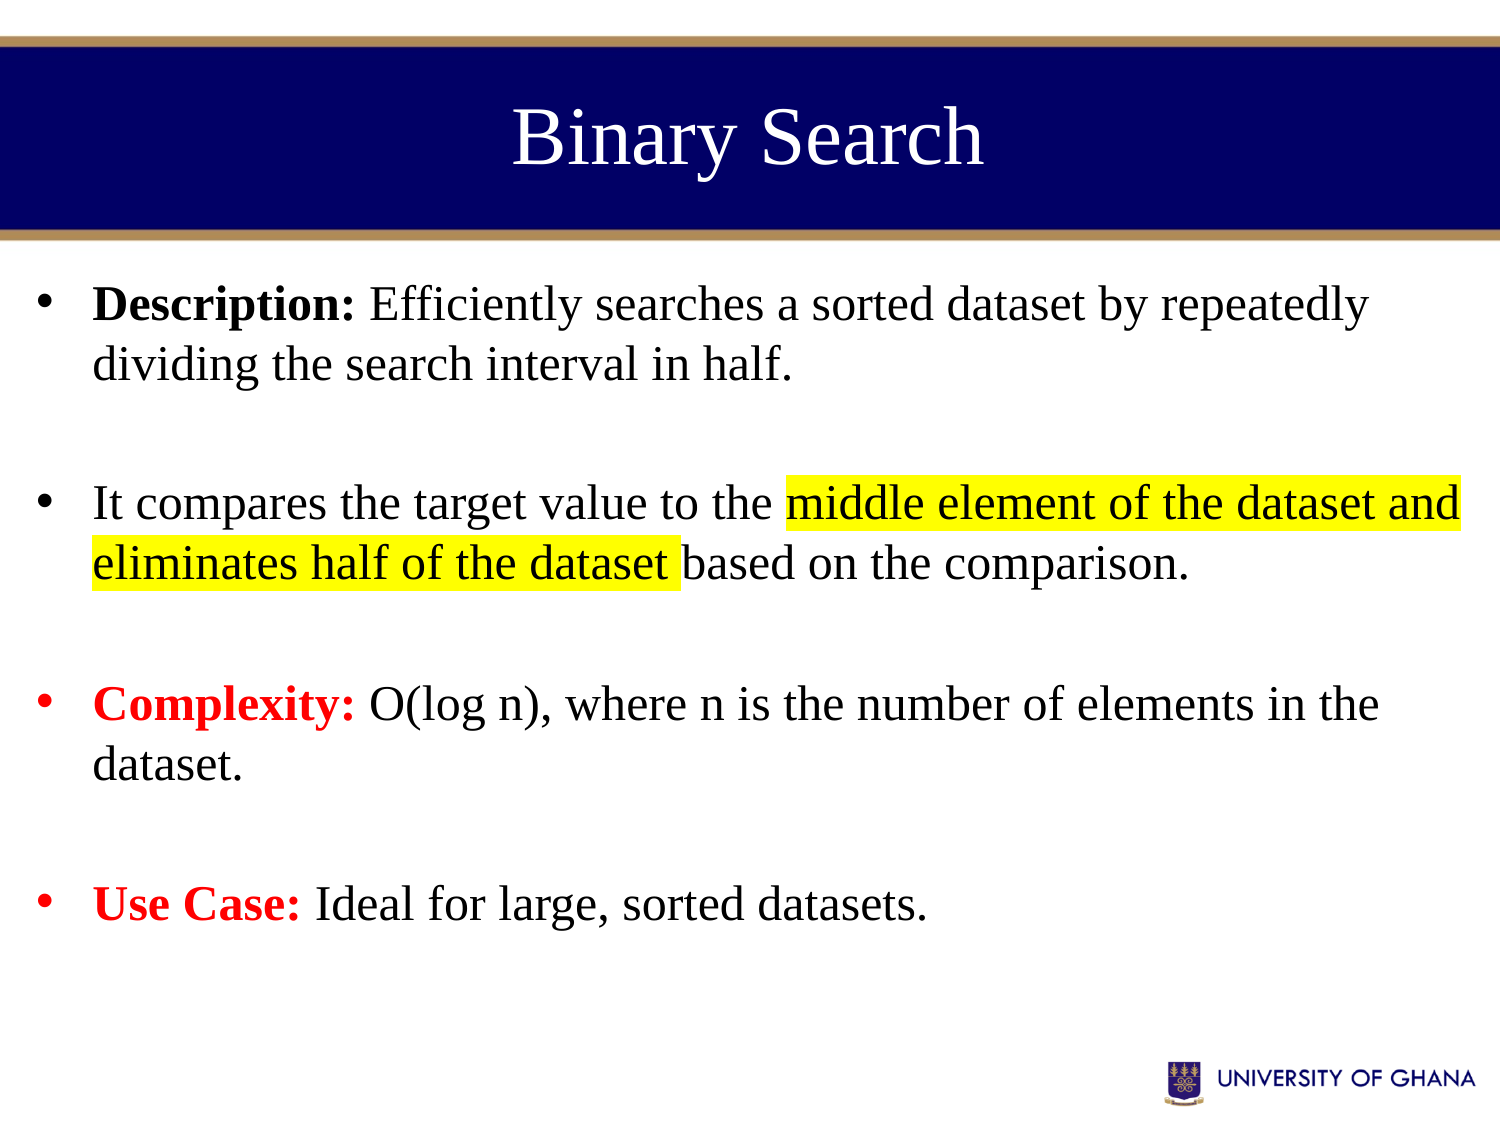

# Binary Search
Description: Efficiently searches a sorted dataset by repeatedly dividing the search interval in half.

It compares the target value to the middle element of the dataset and eliminates half of the dataset based on the comparison.

Complexity: O(log n), where n is the number of elements in the dataset.

Use Case: Ideal for large, sorted datasets.